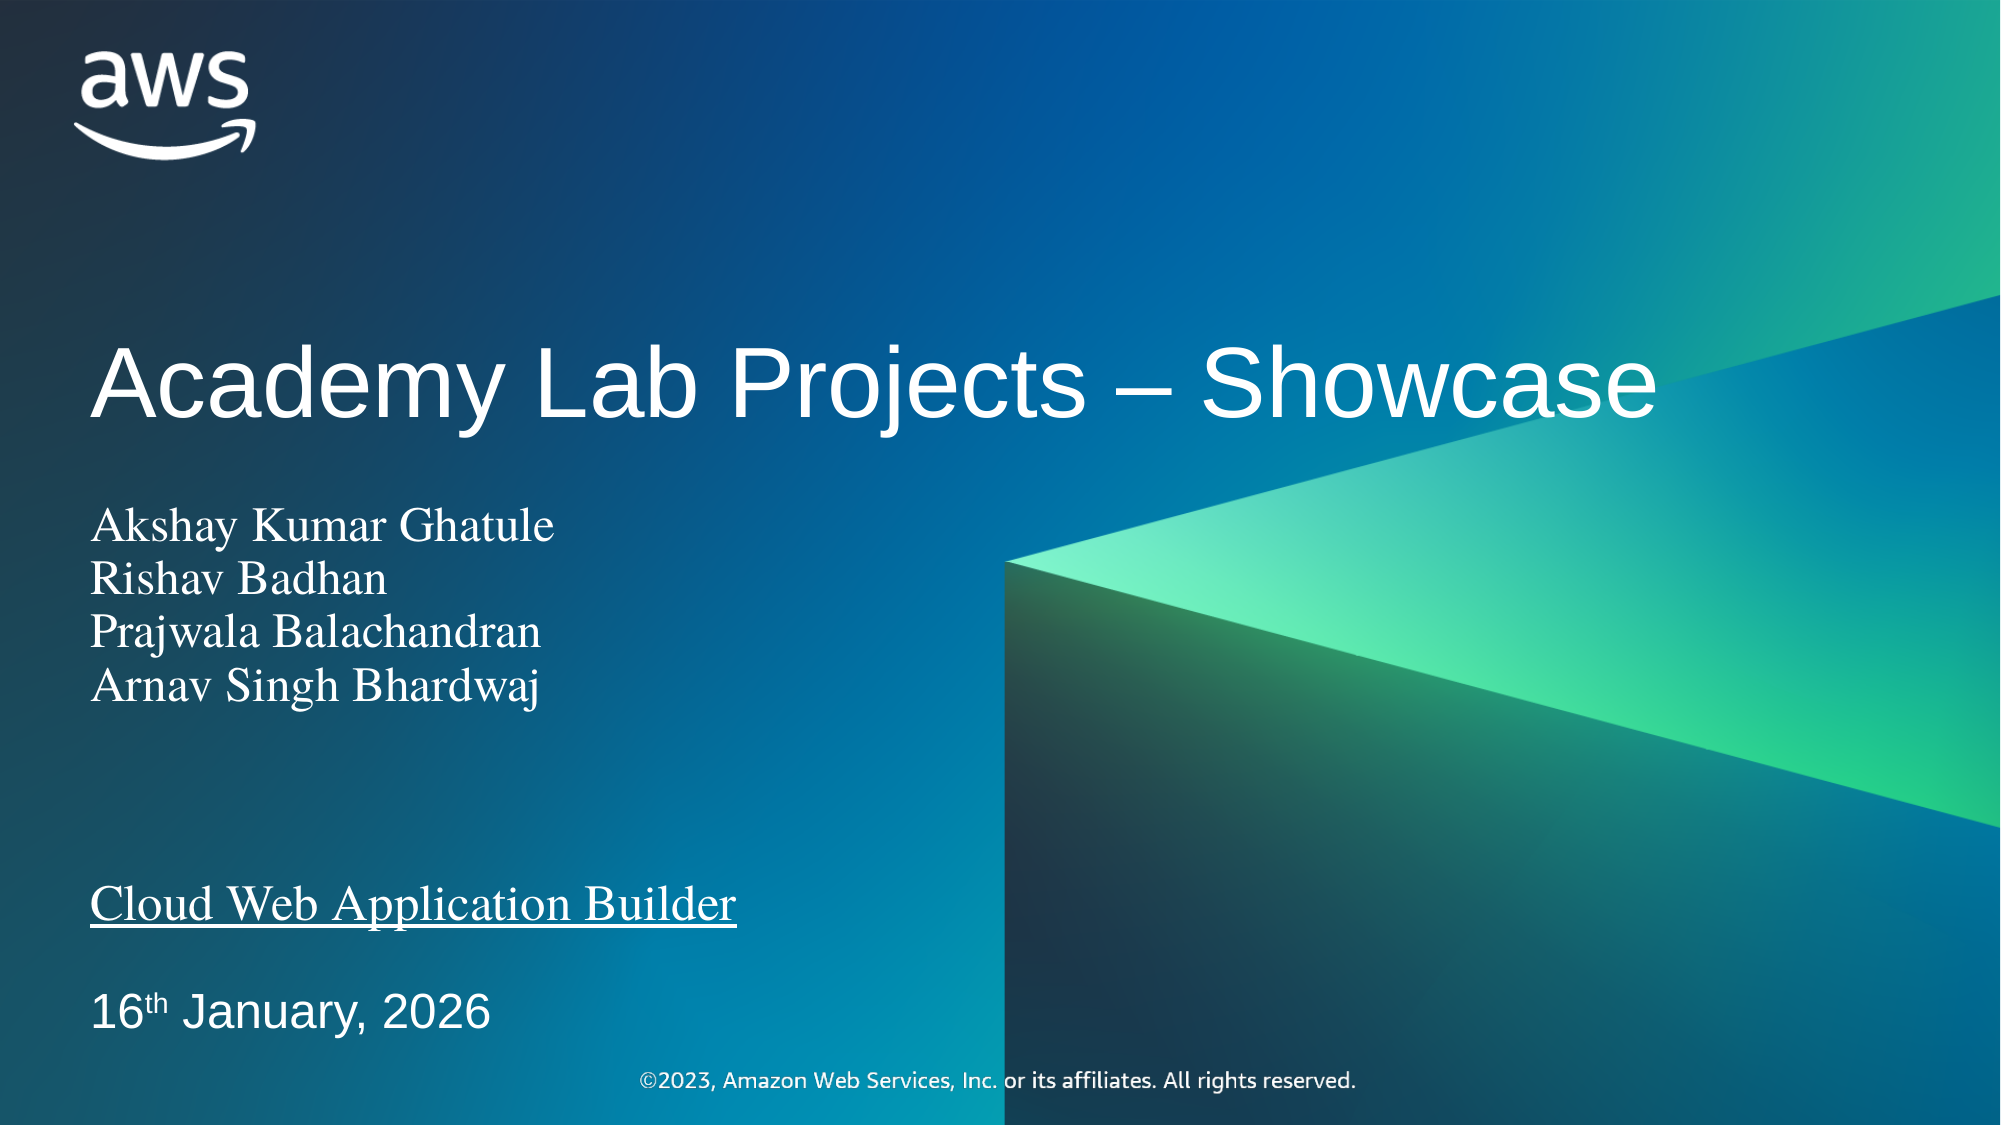

Academy Lab Projects – Showcase
Akshay Kumar Ghatule
Rishav Badhan
Prajwala Balachandran
Arnav Singh Bhardwaj

Cloud Web Application Builder

16th January, 2026